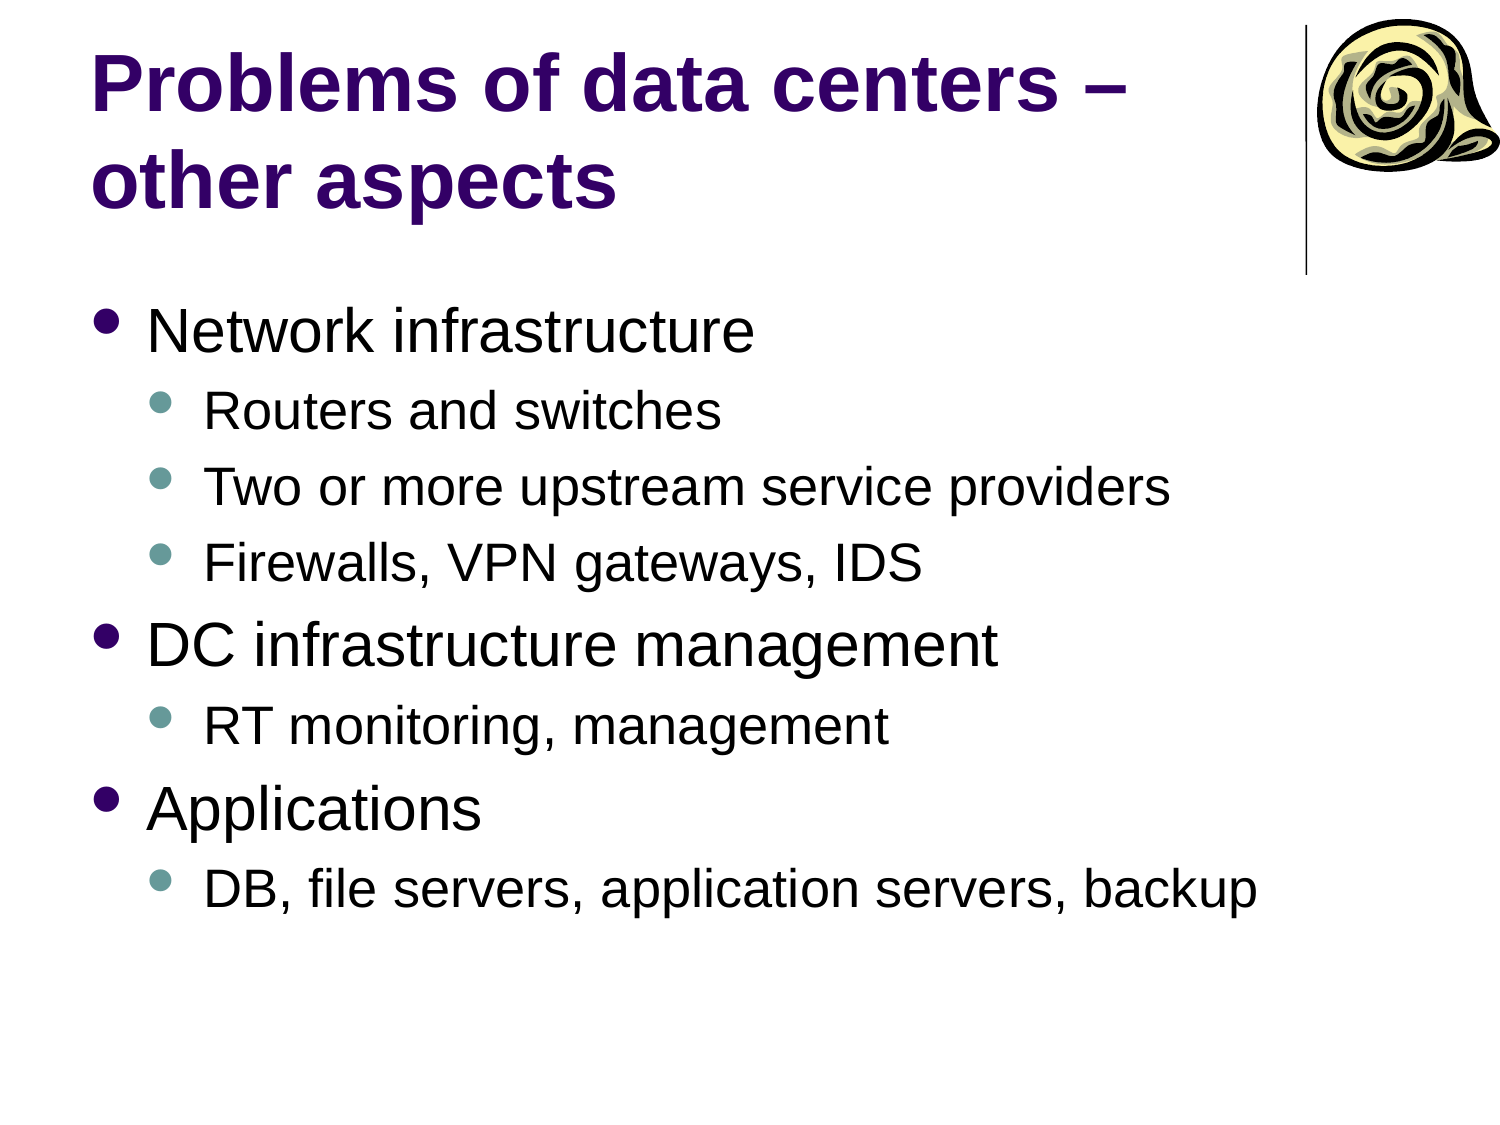

# Problems of data centers – other aspects
Network infrastructure
Routers and switches
Two or more upstream service providers
Firewalls, VPN gateways, IDS
DC infrastructure management
RT monitoring, management
Applications
DB, file servers, application servers, backup